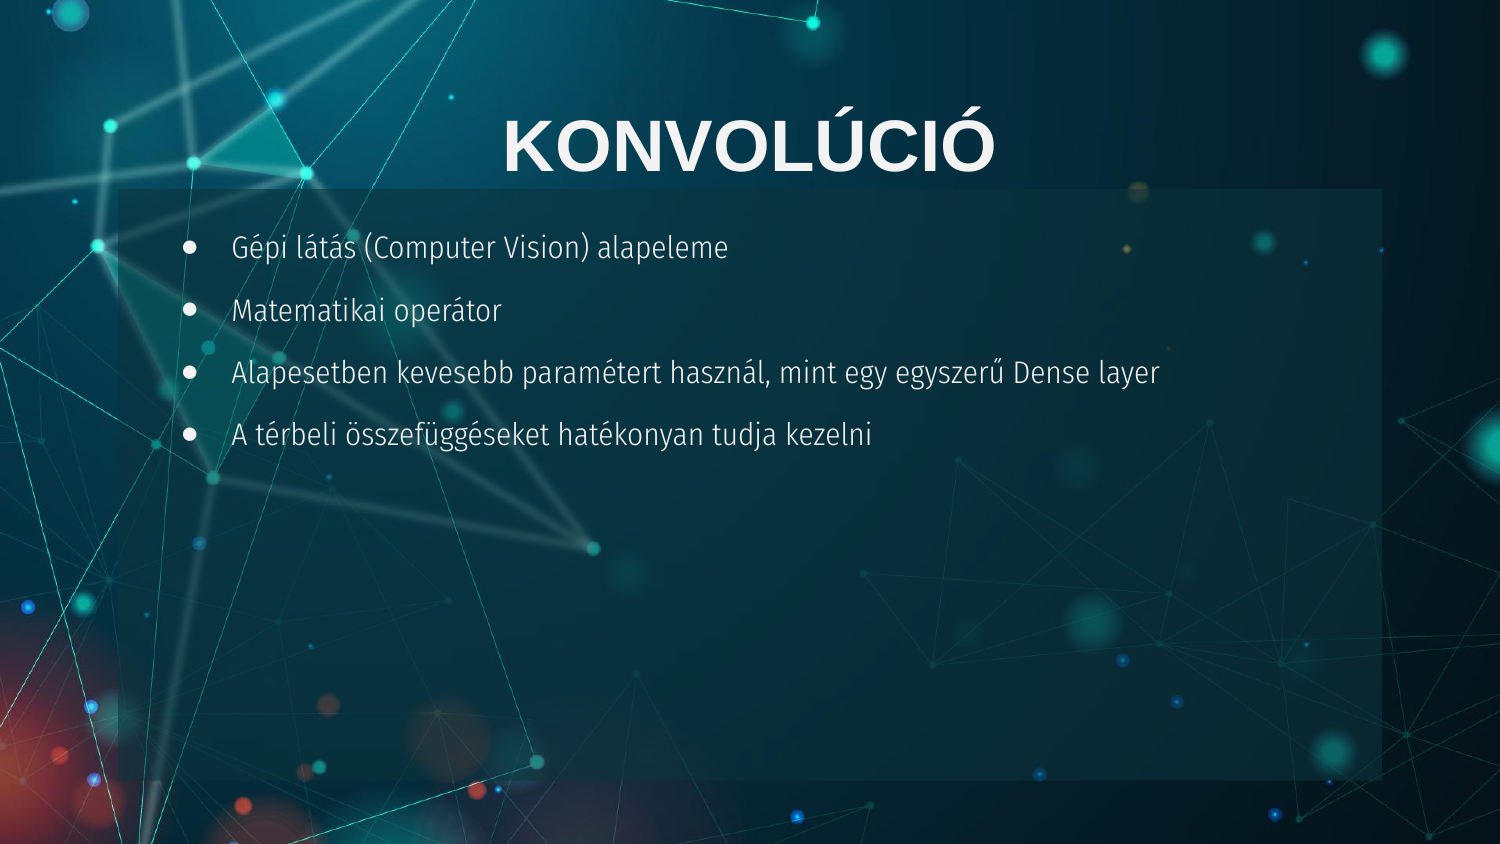

# KONVOLÚCIÓ
Gépi látás (Computer Vision) alapeleme
Matematikai operátor
Alapesetben kevesebb paramétert használ, mint egy egyszerű Dense layer
A térbeli összefüggéseket hatékonyan tudja kezelni